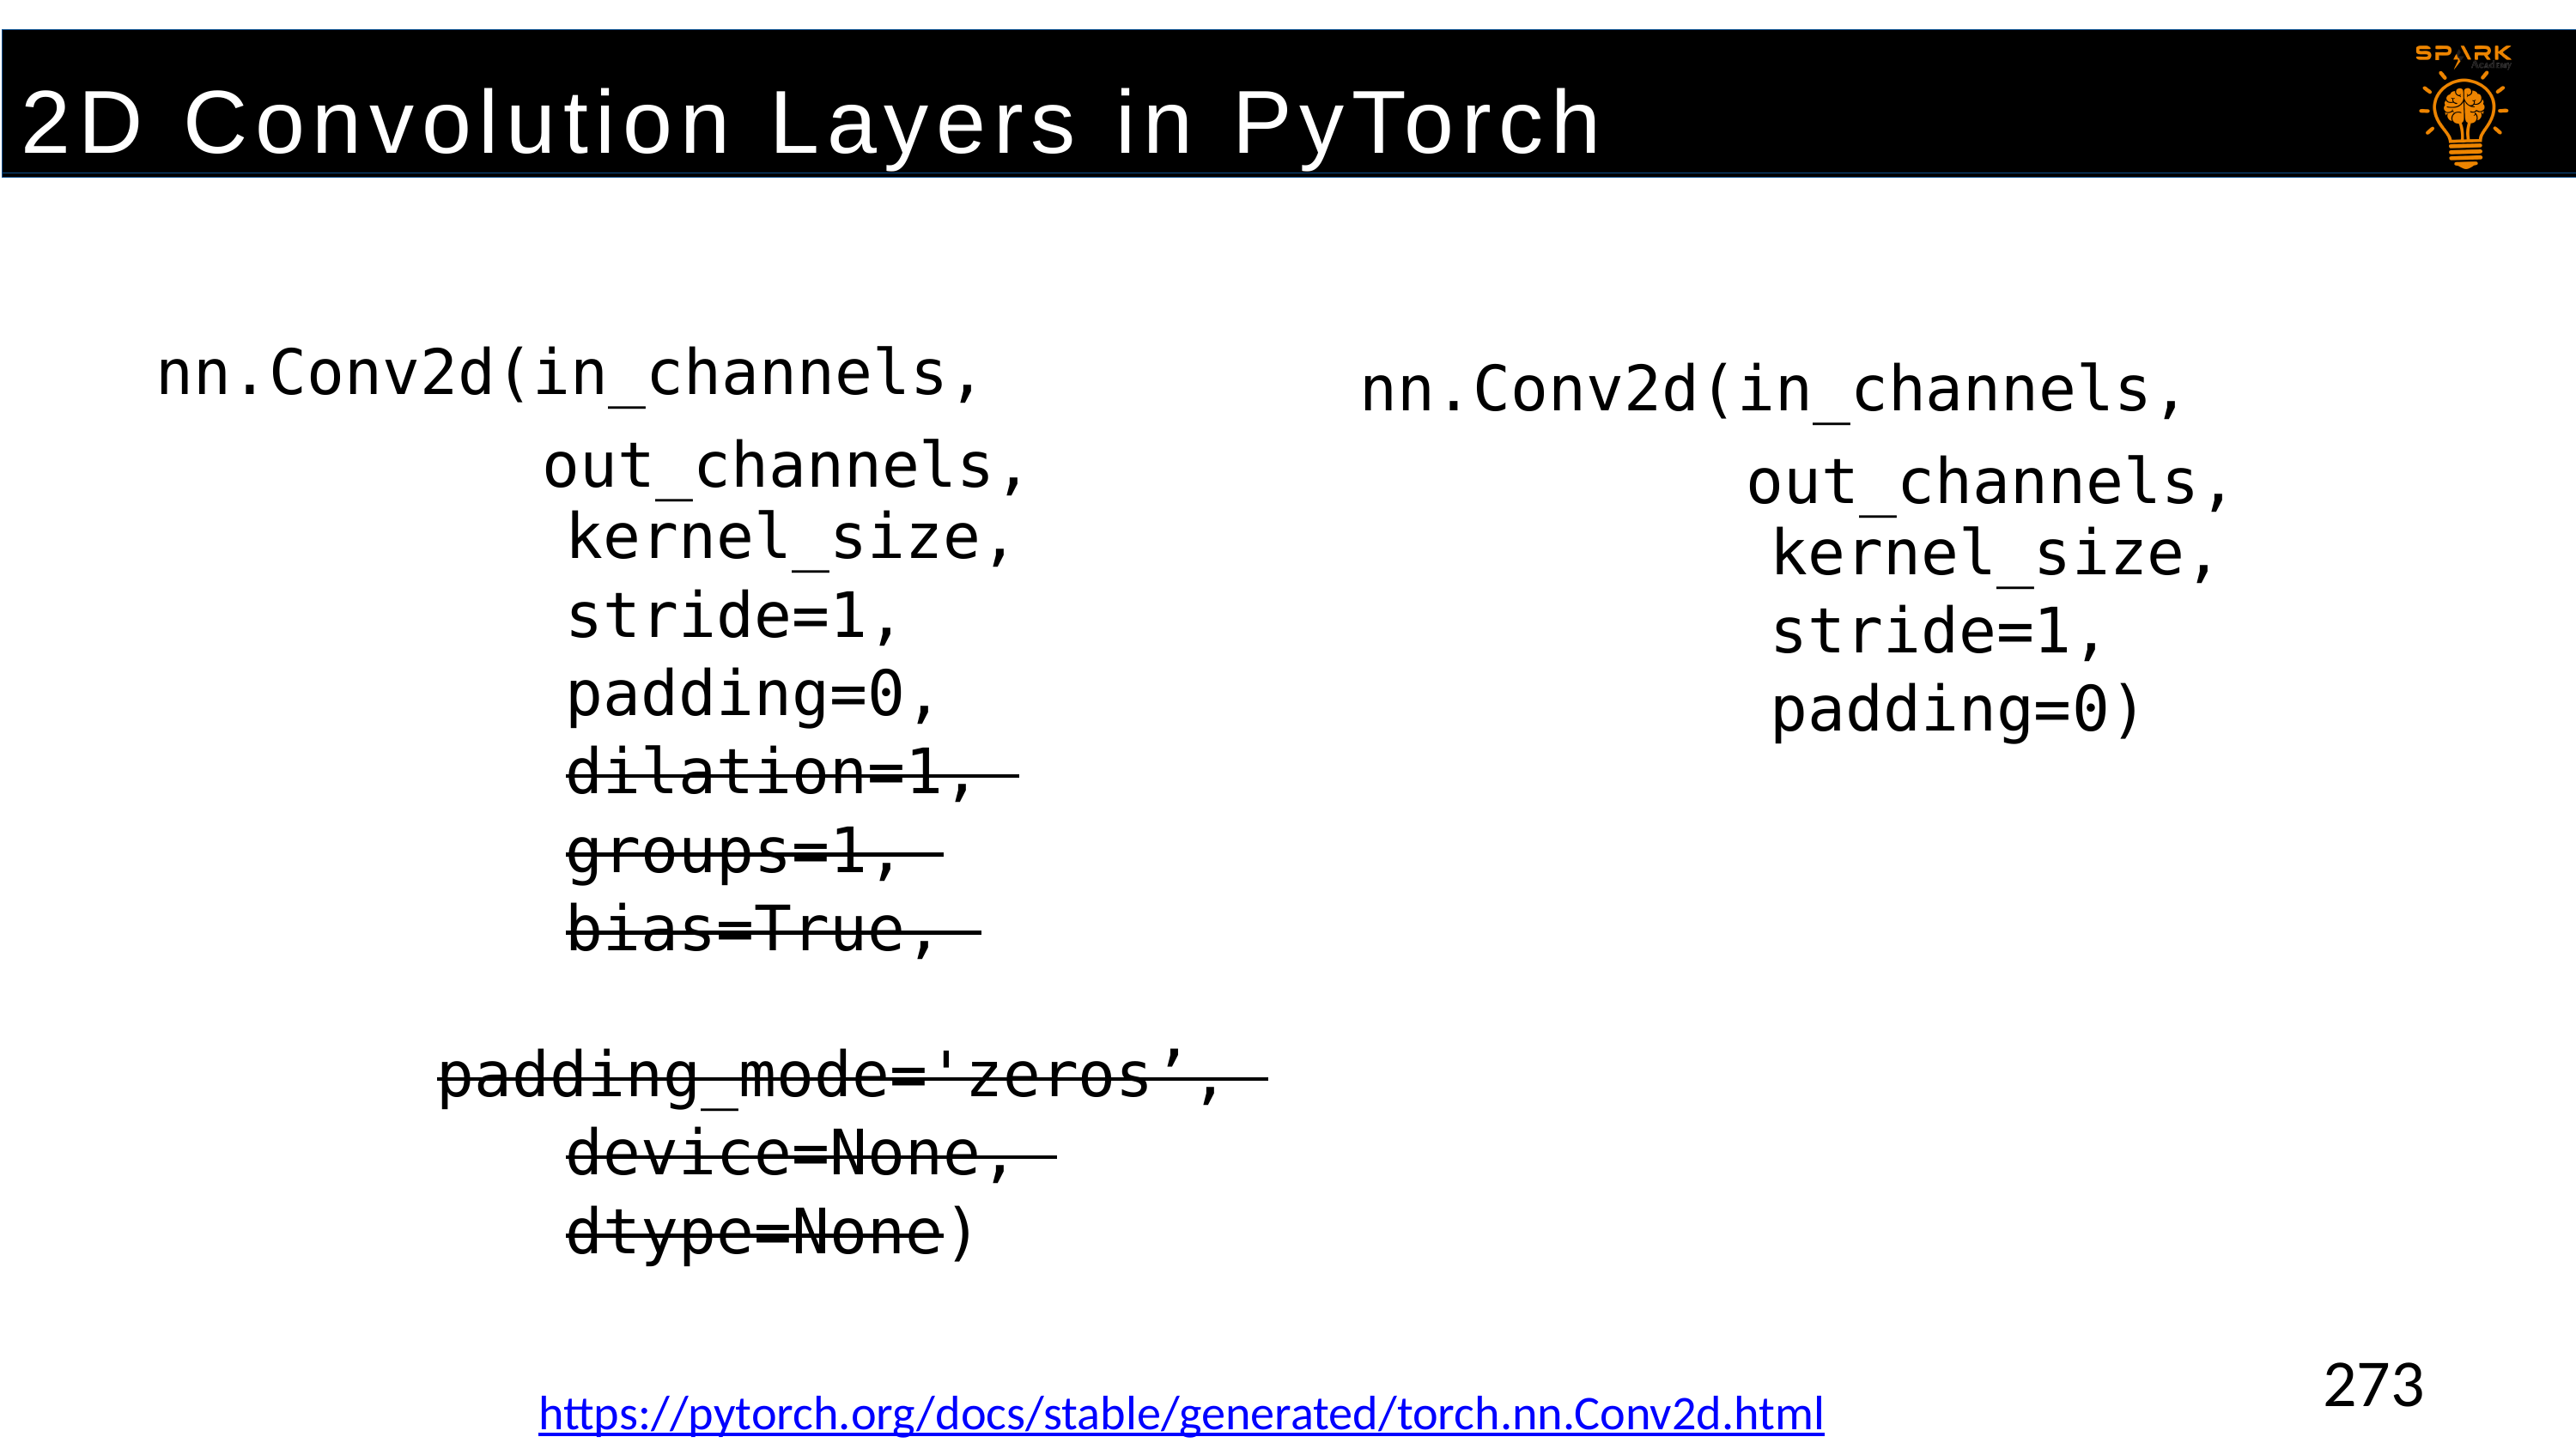

2D Convolution Layers in PyTorch

nn.Conv2d(in_channels,
			out_channels,
	kernel_size,
	stride=1,
	padding=0,
	dilation=1,
	groups=1,
	bias=True,
	padding_mode='zeros’,
	device=None,
	dtype=None)

nn.Conv2d(in_channels,
			out_channels,
	kernel_size,
	stride=1,
	padding=0)

273
273
https://pytorch.org/docs/stable/generated/torch.nn.Conv2d.html